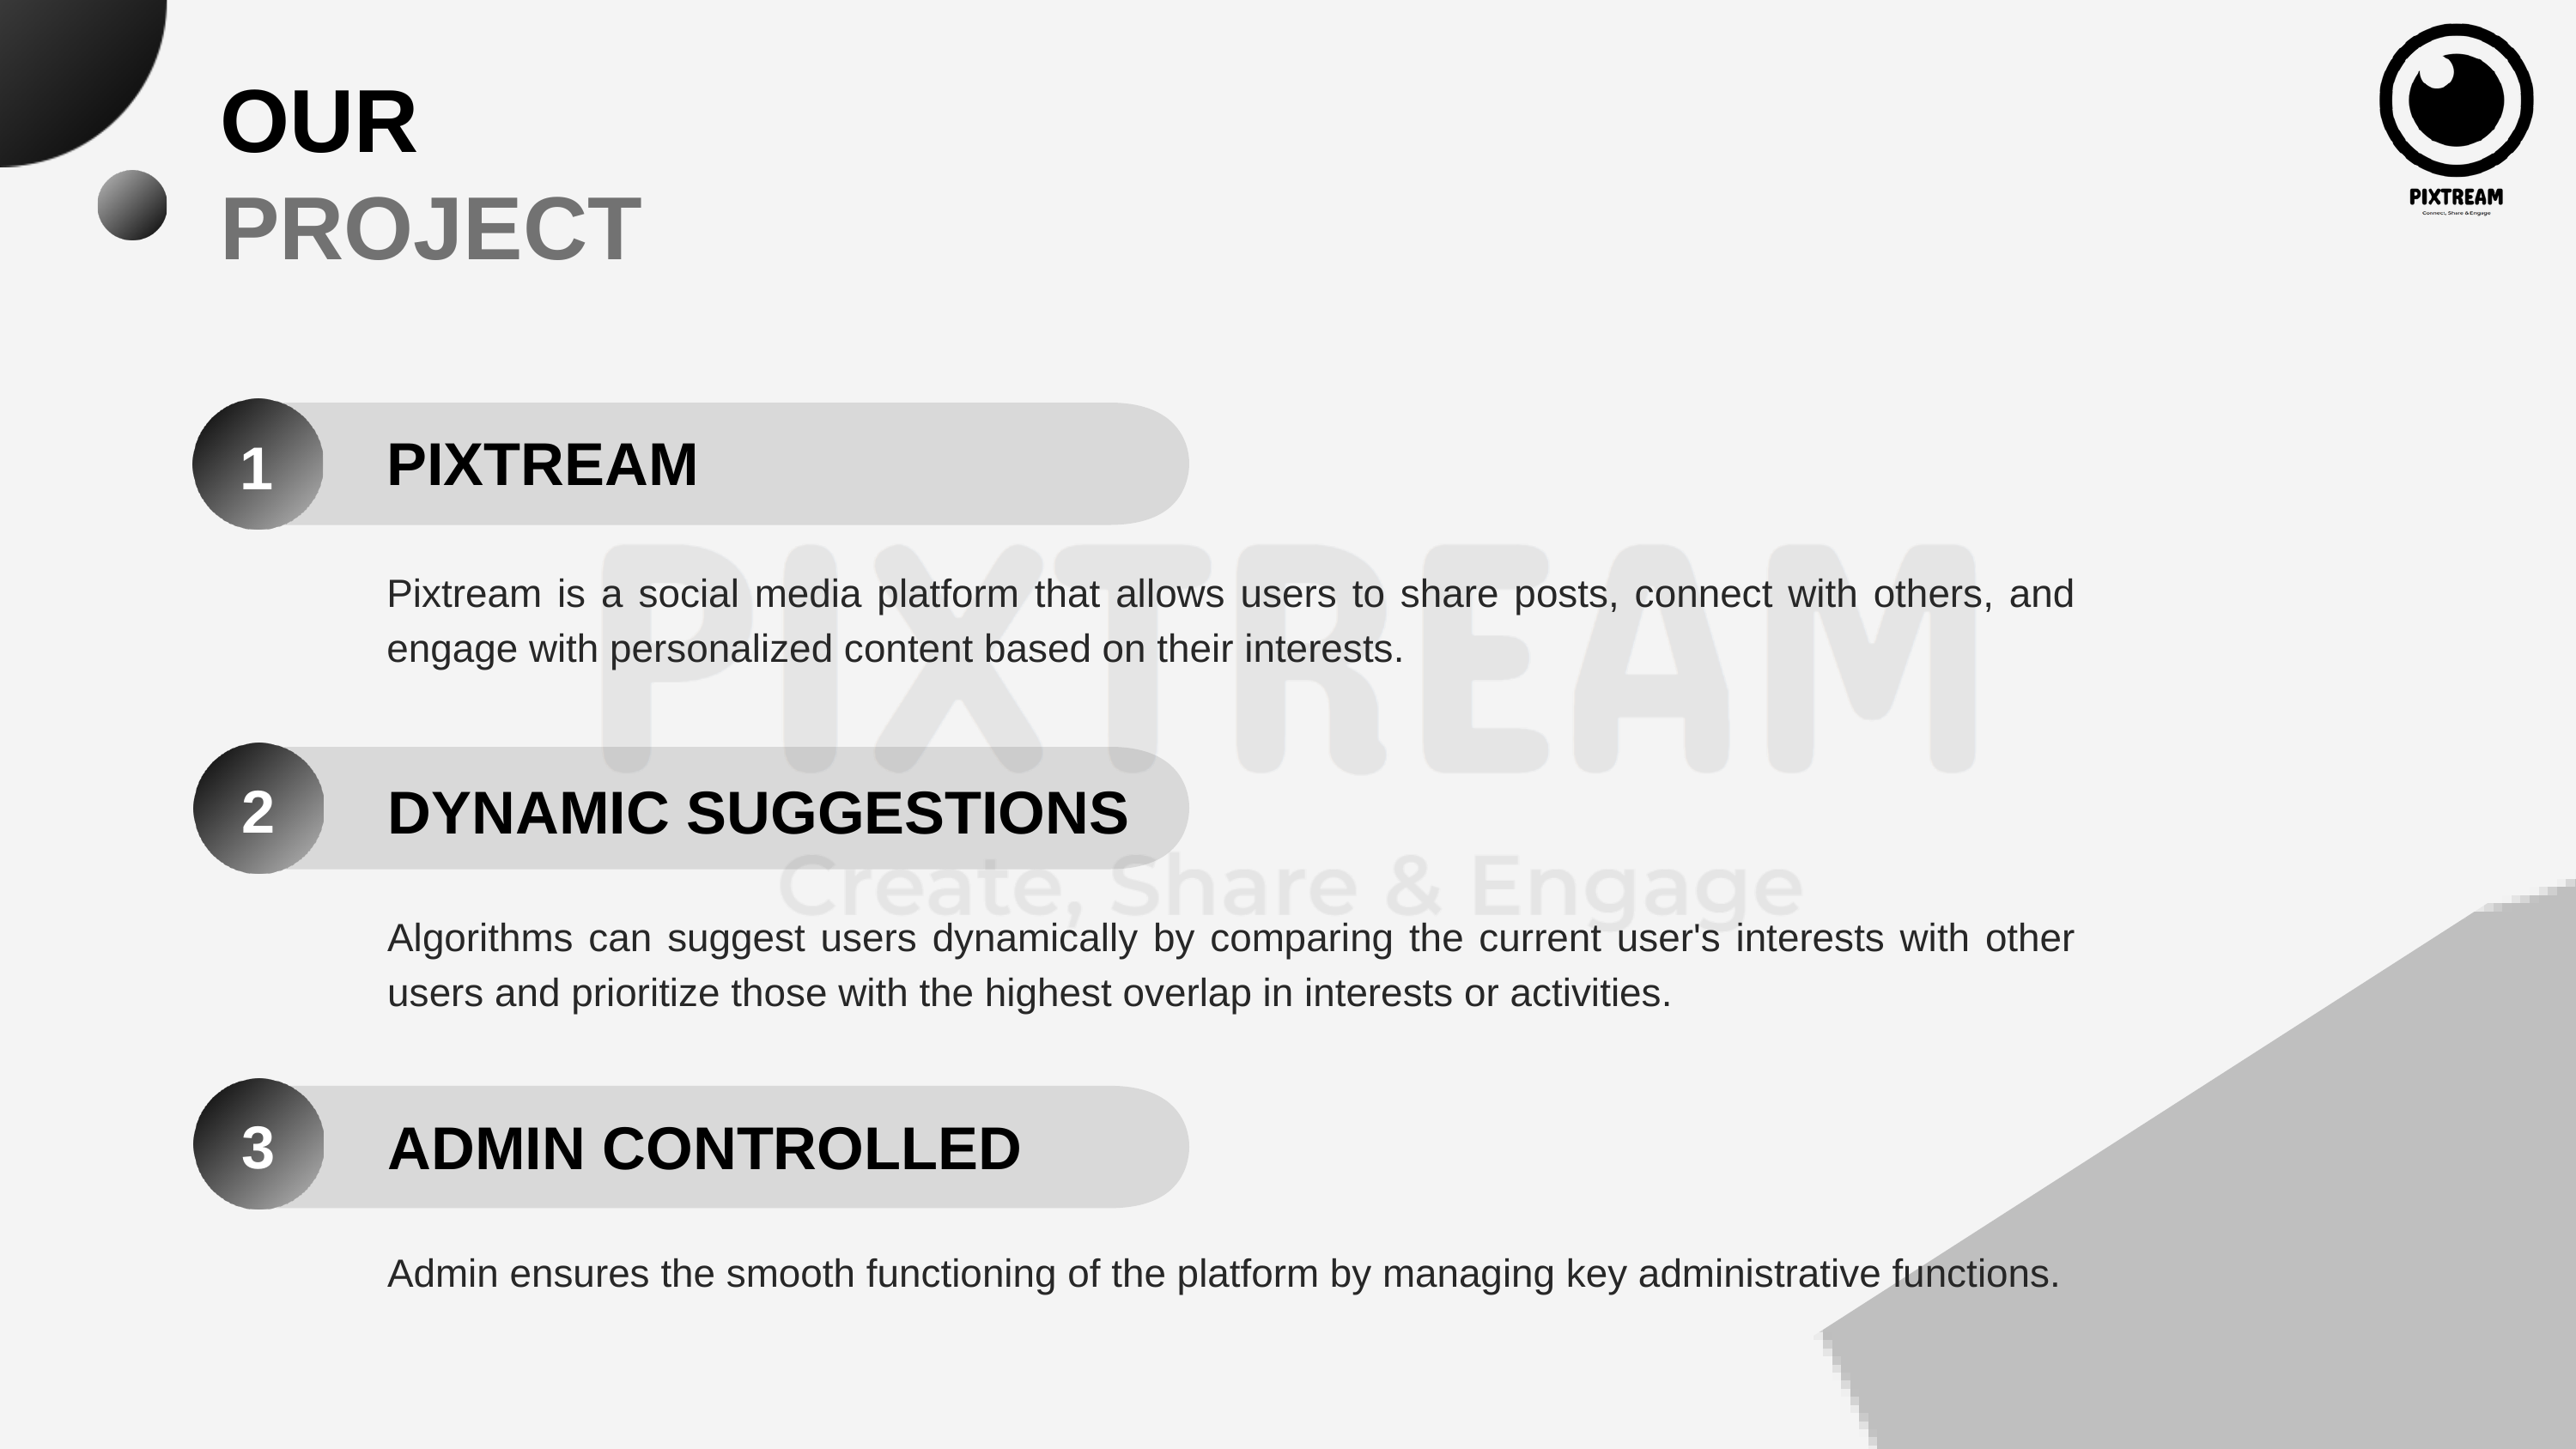

OUR
PROJECT

PIXTREAM
1

Pixtream is a social media platform that allows users to share posts, connect with others, and engage with personalized content based on their interests.

2
DYNAMIC SUGGESTIONS
Algorithms can suggest users dynamically by comparing the current user's interests with other users and prioritize those with the highest overlap in interests or activities.

3
ADMIN CONTROLLED
Admin ensures the smooth functioning of the platform by managing key administrative functions.